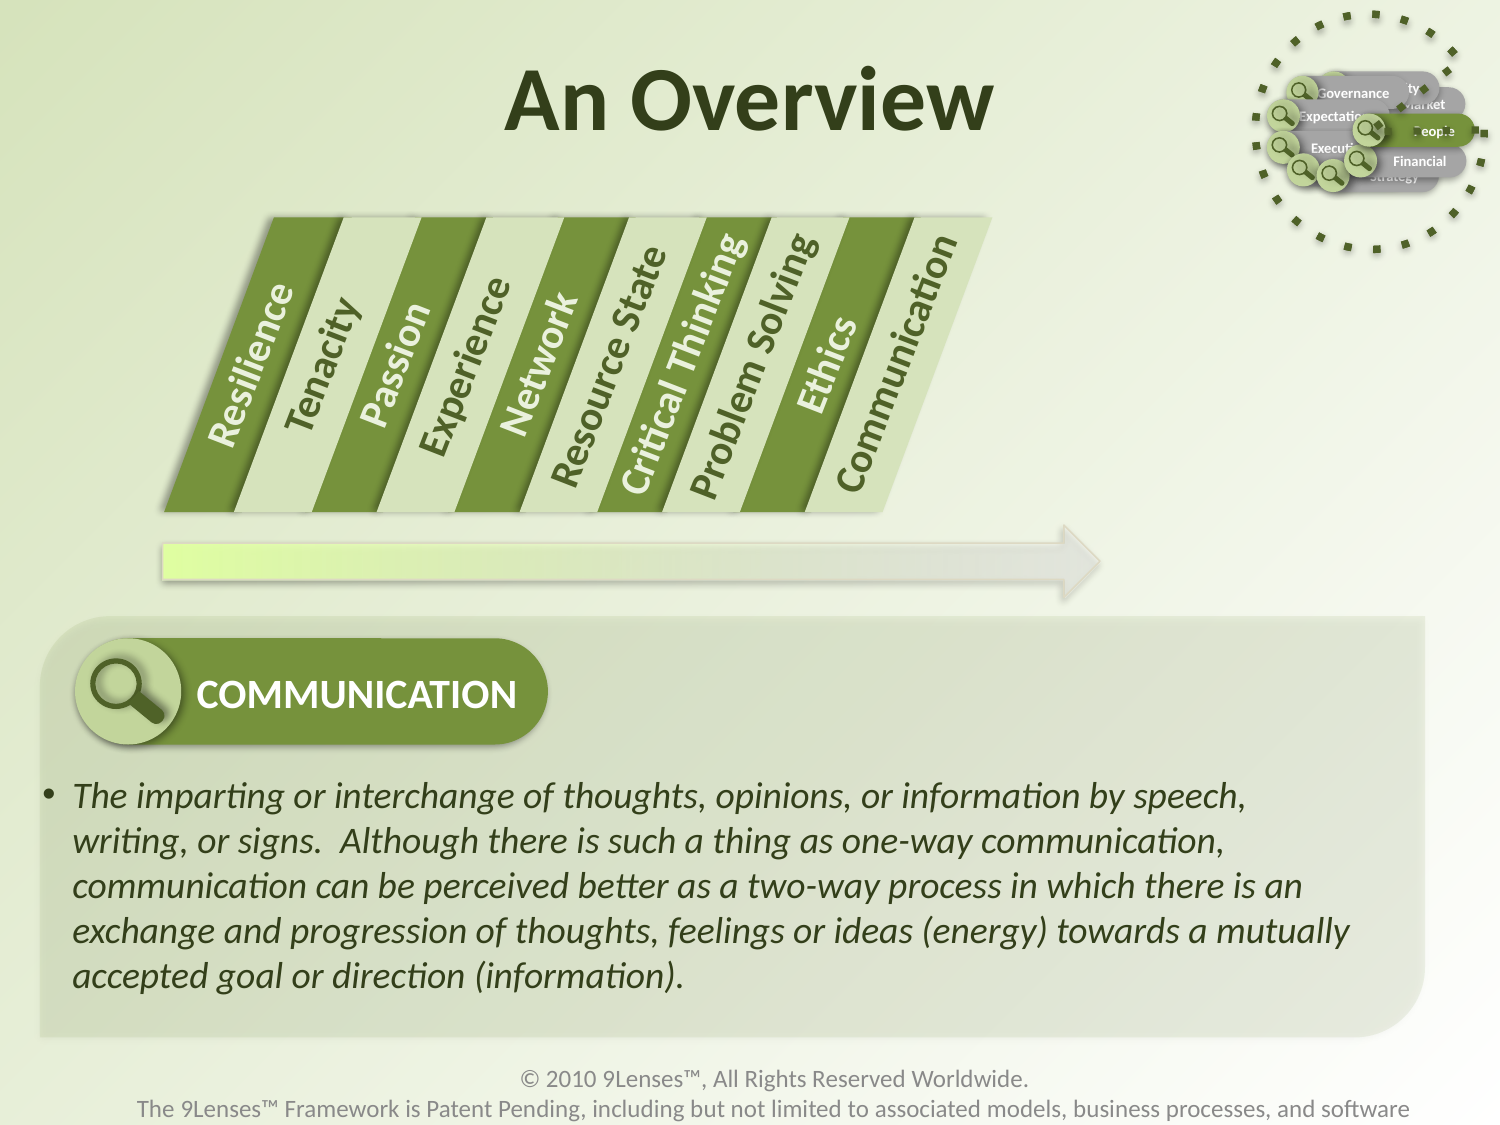

Entity

Governance

Market

Expectation

People

Execution

Financial

Operations

Strategy

# An Overview

Critical Thinking

Problem Solving

Resource State

Communication

Resilience

Tenacity

Passion

Experience

Network

Ethics

COMMUNICATION

The imparting or interchange of thoughts, opinions, or information by speech, writing, or signs.  Although there is such a thing as one-way communication, communication can be perceived better as a two-way process in which there is an exchange and progression of thoughts, feelings or ideas (energy) towards a mutually accepted goal or direction (information).